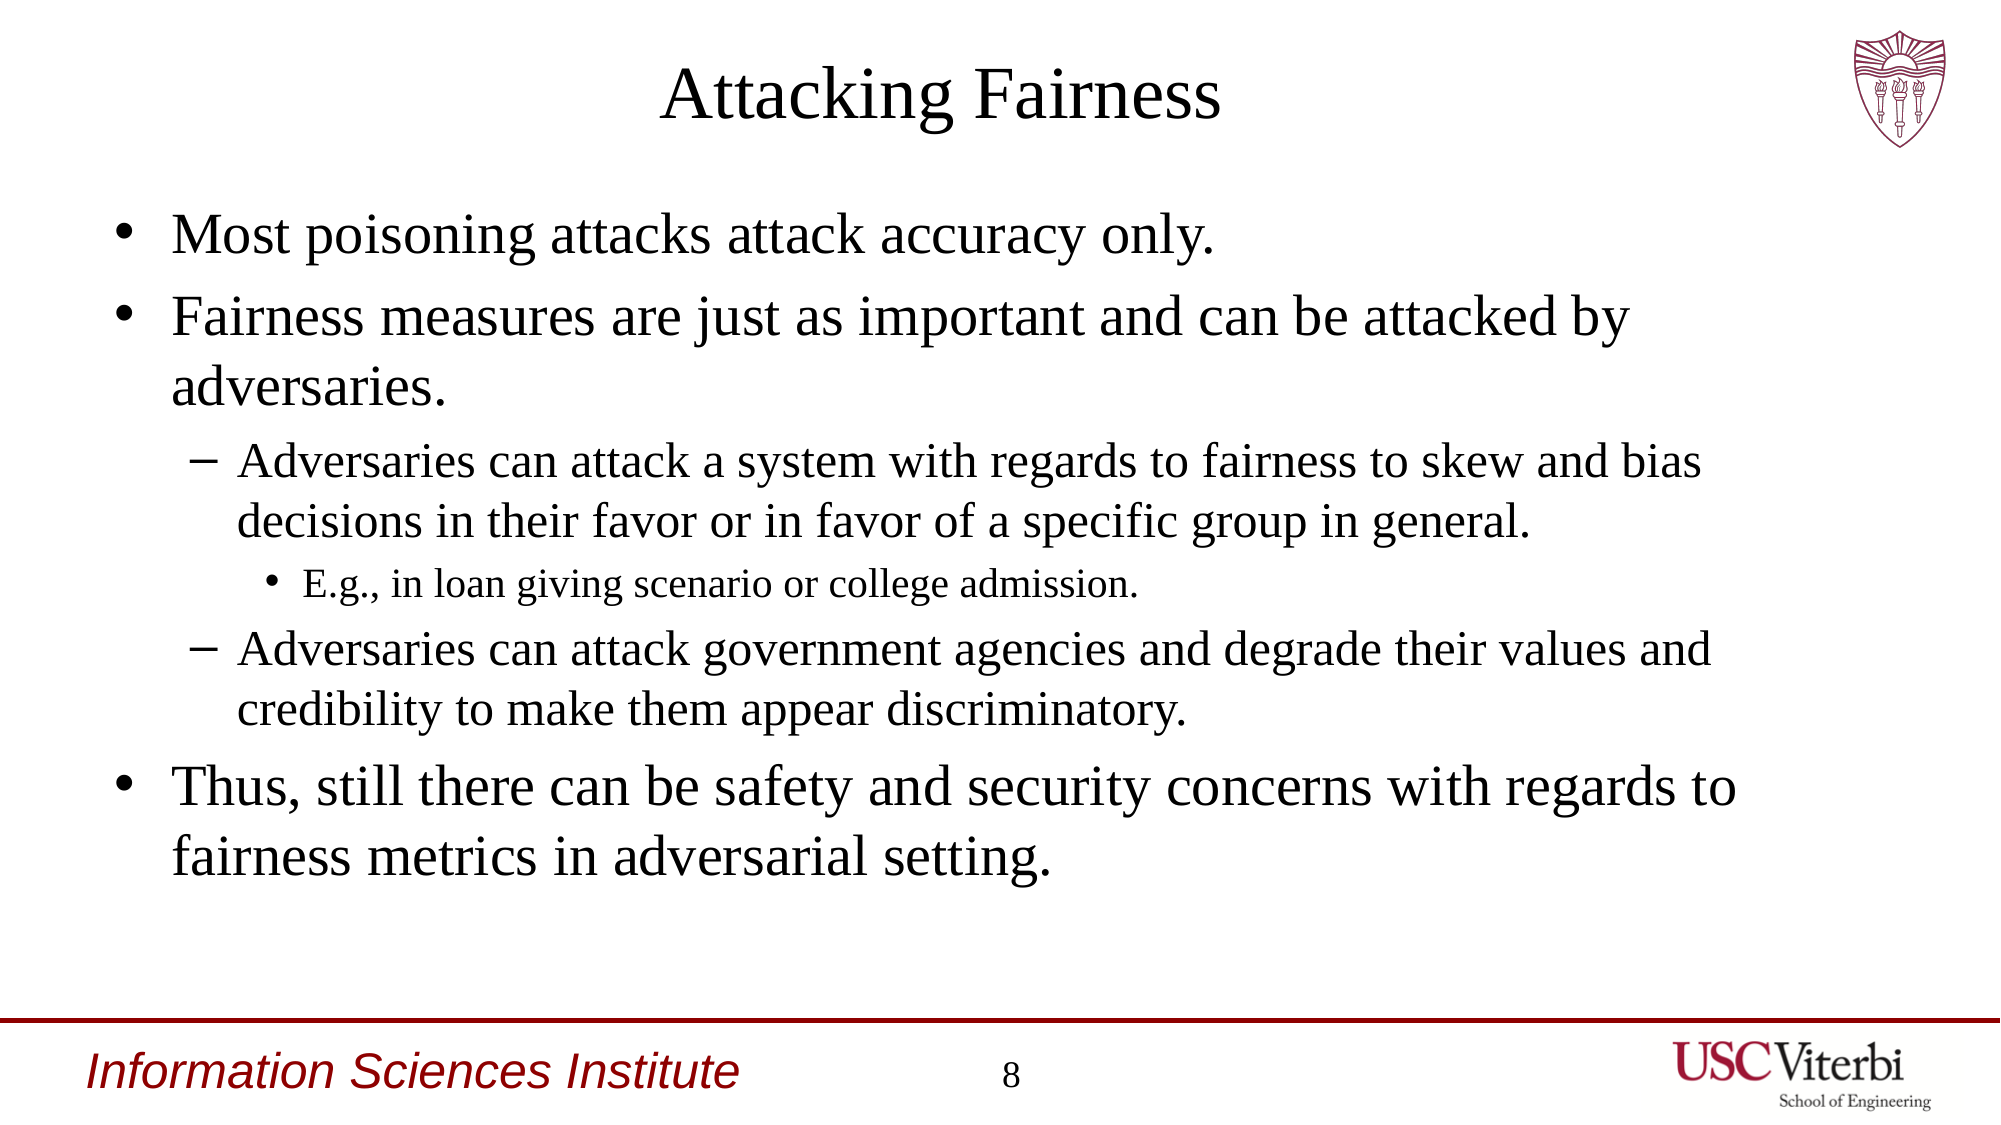

# Attacking Fairness
Most poisoning attacks attack accuracy only.
Fairness measures are just as important and can be attacked by adversaries.
Adversaries can attack a system with regards to fairness to skew and bias decisions in their favor or in favor of a specific group in general.
E.g., in loan giving scenario or college admission.
Adversaries can attack government agencies and degrade their values and credibility to make them appear discriminatory.
Thus, still there can be safety and security concerns with regards to fairness metrics in adversarial setting.

8